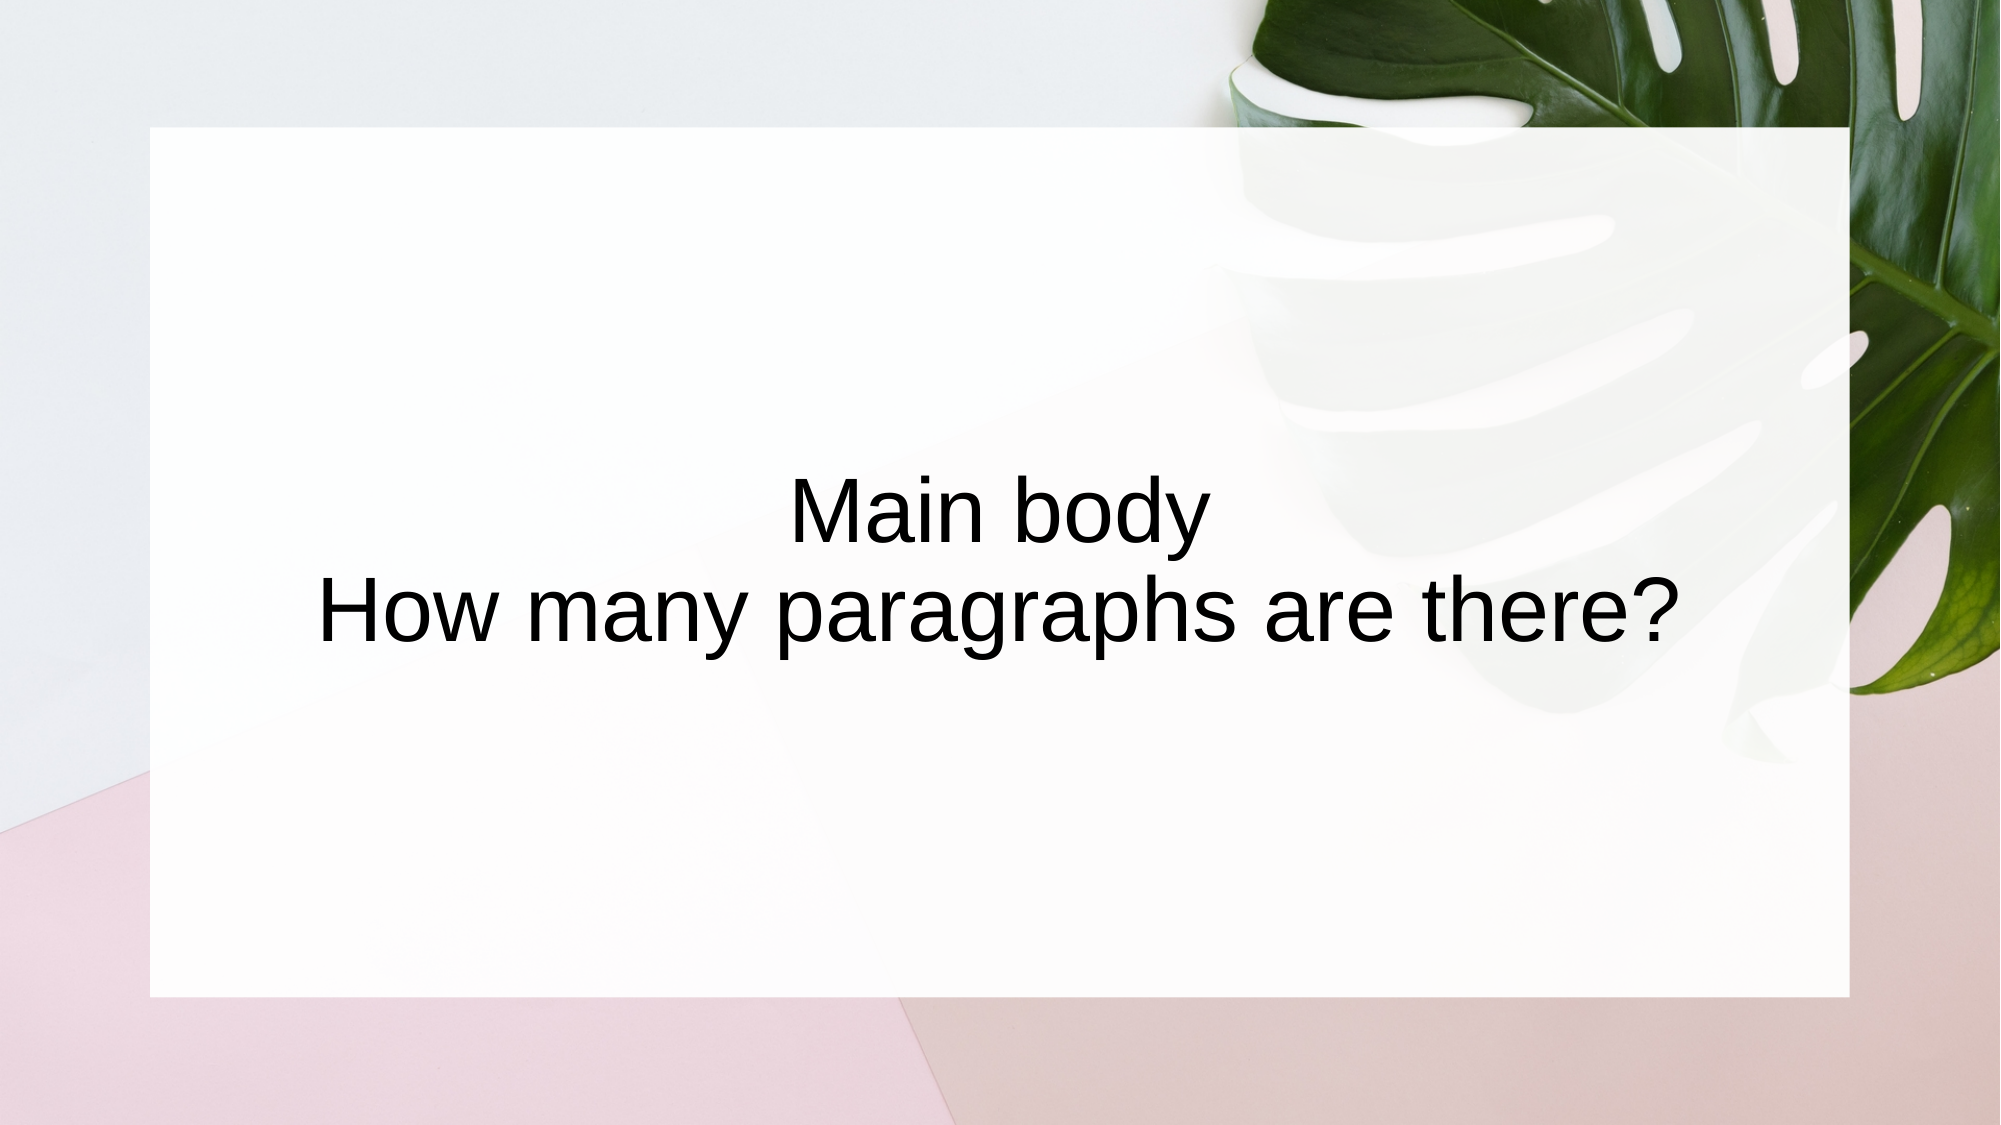

# Main body How many paragraphs are there?